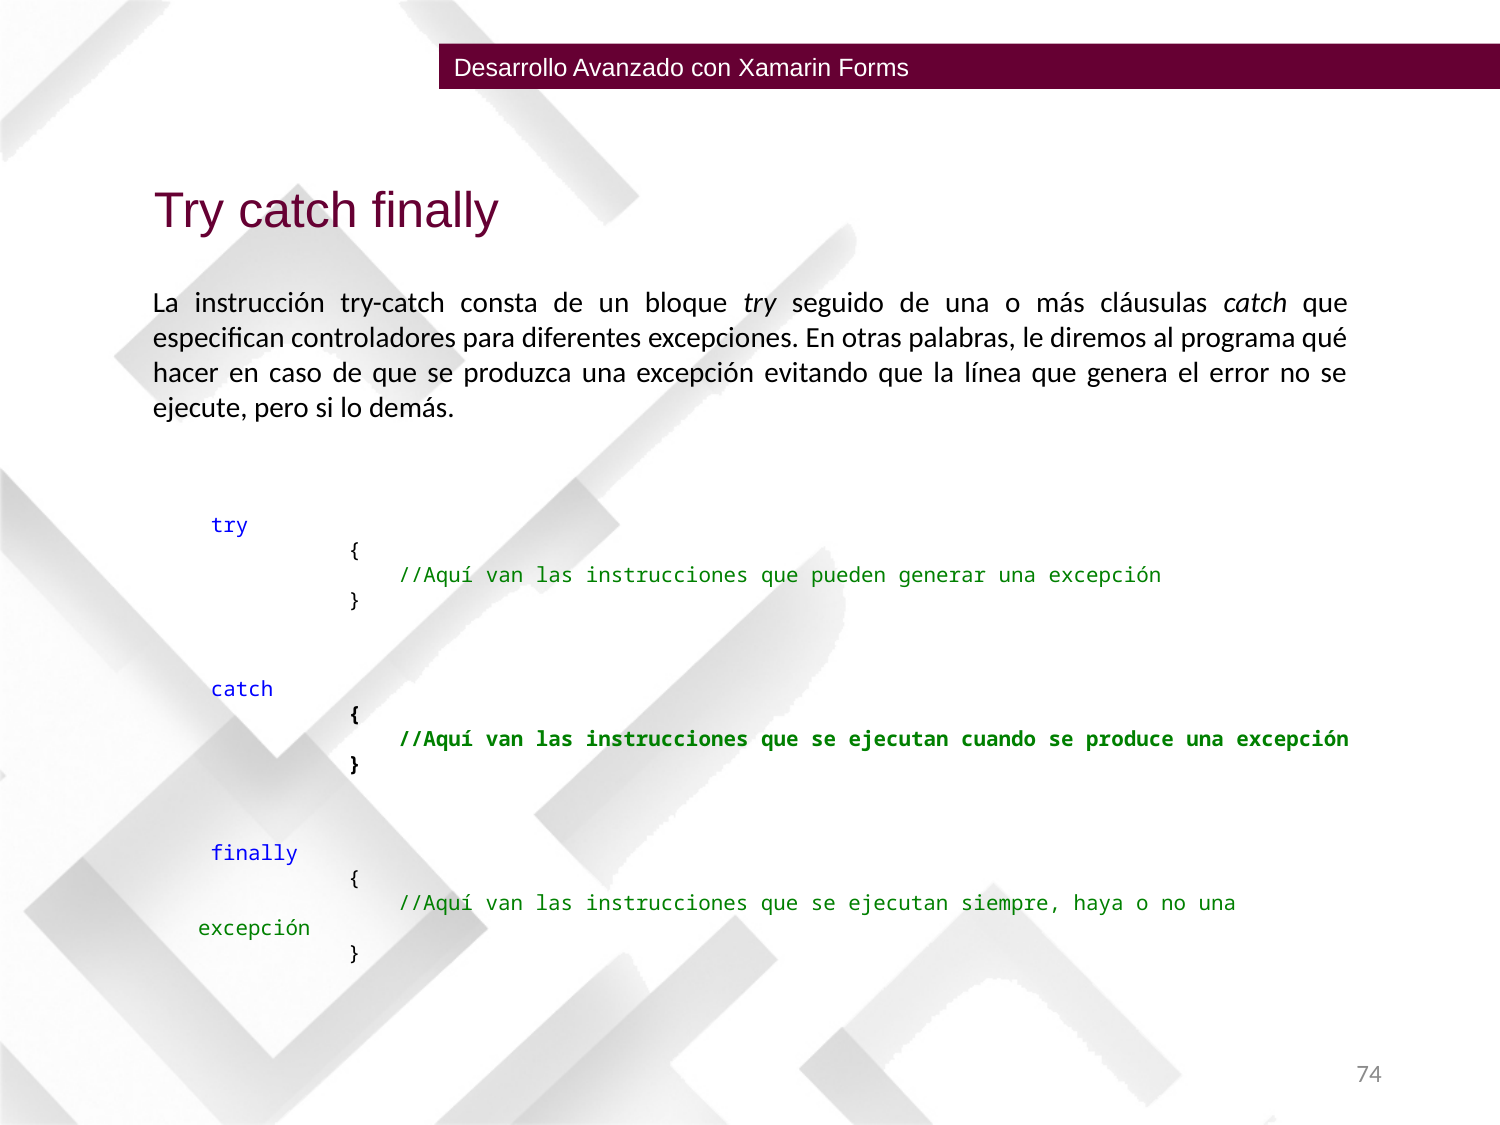

Desarrollo Avanzado con Xamarin Forms
Try catch finally
La instrucción try-catch consta de un bloque try seguido de una o más cláusulas catch que especifican controladores para diferentes excepciones. En otras palabras, le diremos al programa qué hacer en caso de que se produzca una excepción evitando que la línea que genera el error no se ejecute, pero si lo demás.
 try
            {
                //Aquí van las instrucciones que pueden generar una excepción
            }
 catch
            {
                //Aquí van las instrucciones que se ejecutan cuando se produce una excepción
            }
 finally
            {
                //Aquí van las instrucciones que se ejecutan siempre, haya o no una excepción
            }
74